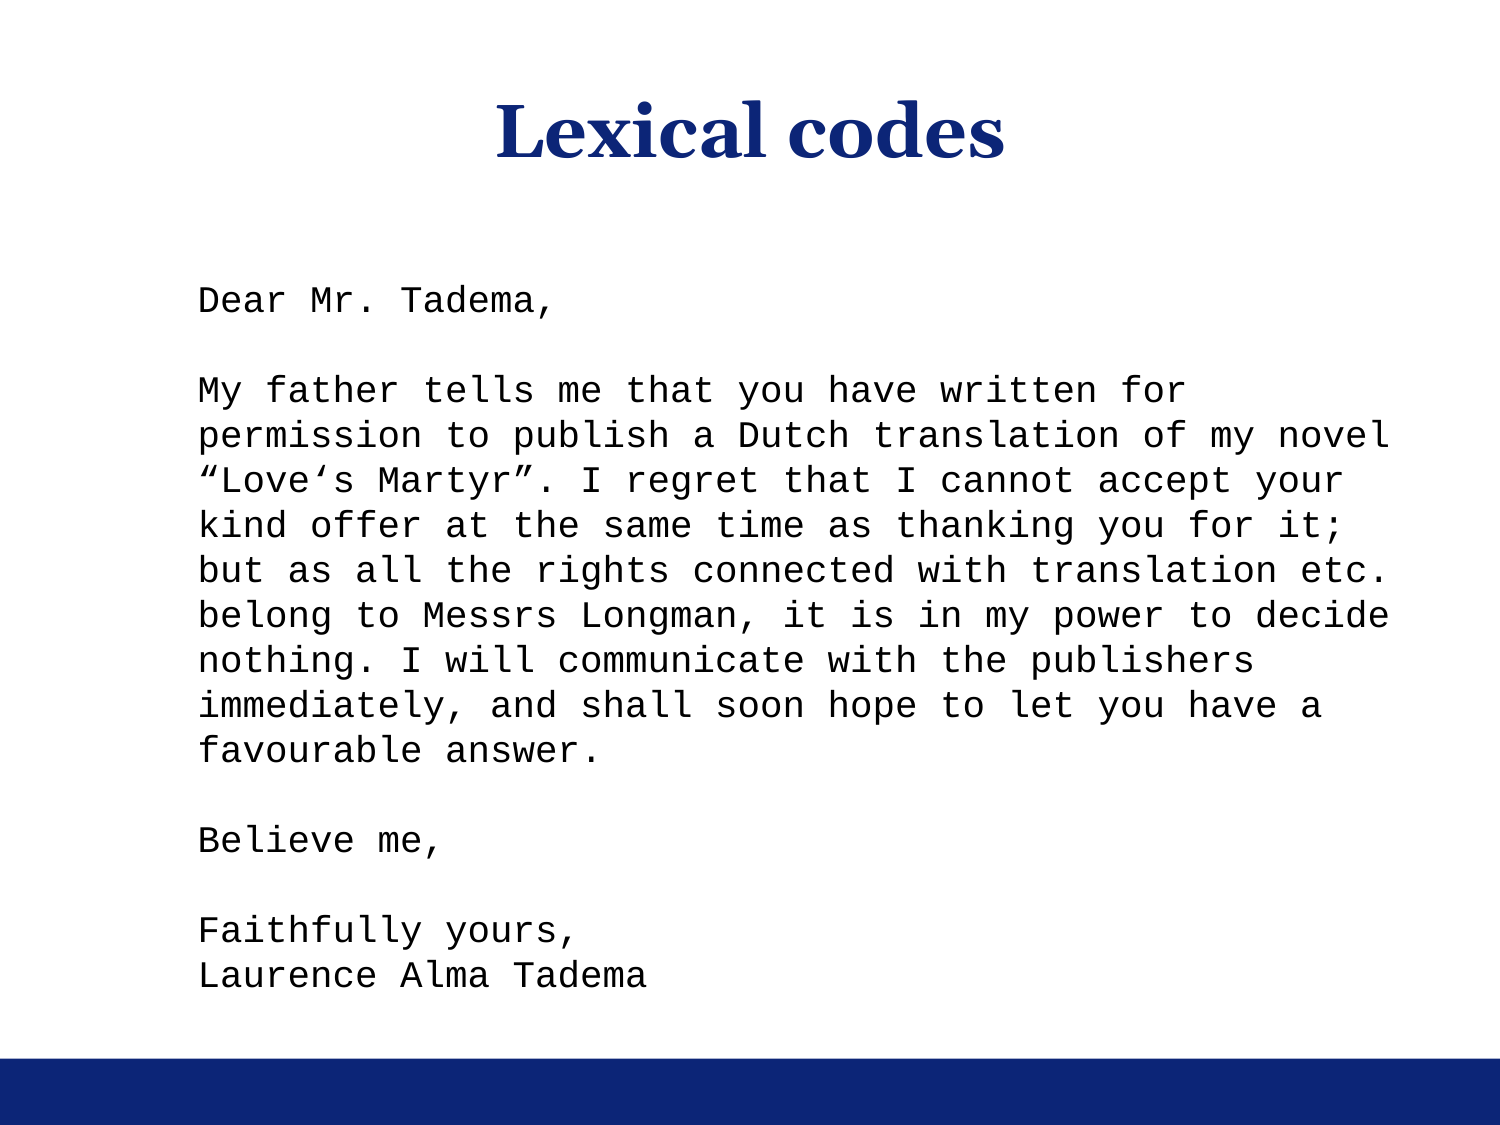

Lexical codes
Dear Mr. Tadema,

My father tells me that you have written for permission to publish a Dutch translation of my novel “Love‘s Martyr”. I regret that I cannot accept your kind offer at the same time as thanking you for it; but as all the rights connected with translation etc. belong to Messrs Longman, it is in my power to decide nothing. I will communicate with the publishers immediately, and shall soon hope to let you have a favourable answer.

Believe me,

Faithfully yours,
Laurence Alma Tadema